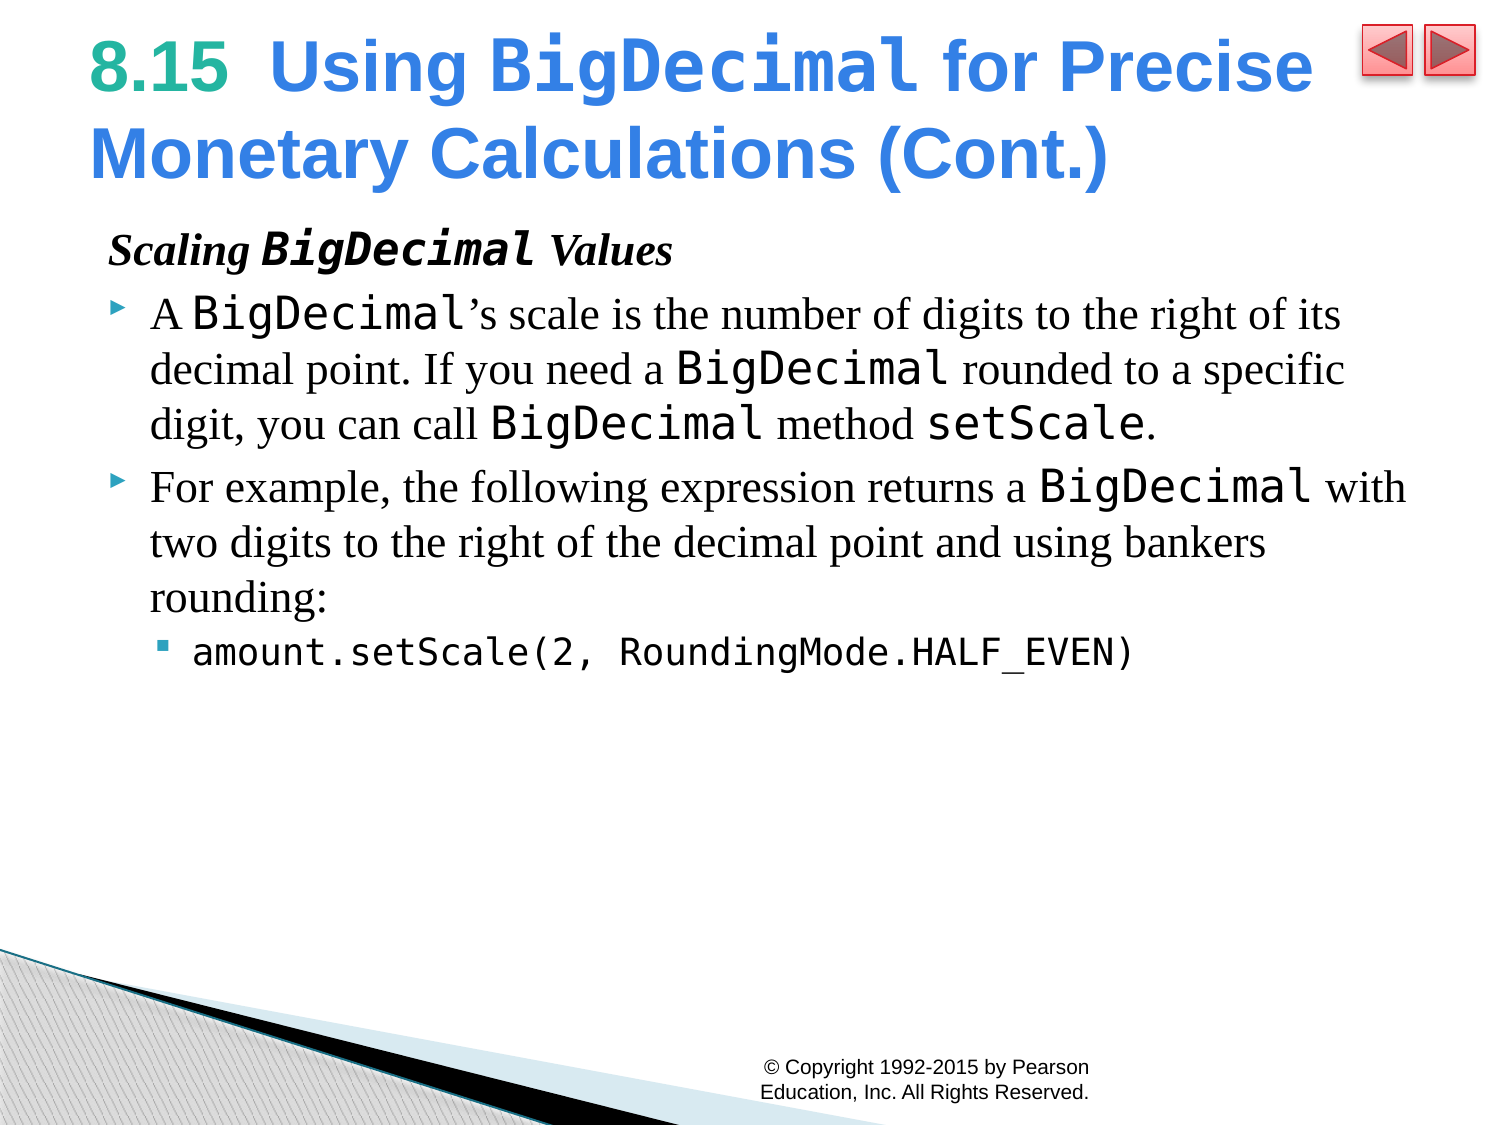

# 8.15  Using BigDecimal for Precise Monetary Calculations (Cont.)
Scaling BigDecimal Values
A BigDecimal’s scale is the number of digits to the right of its decimal point. If you need a BigDecimal rounded to a specific digit, you can call BigDecimal method setScale.
For example, the following expression returns a BigDecimal with two digits to the right of the decimal point and using bankers rounding:
amount.setScale(2, RoundingMode.HALF_EVEN)

© Copyright 1992-2015 by Pearson Education, Inc. All Rights Reserved.